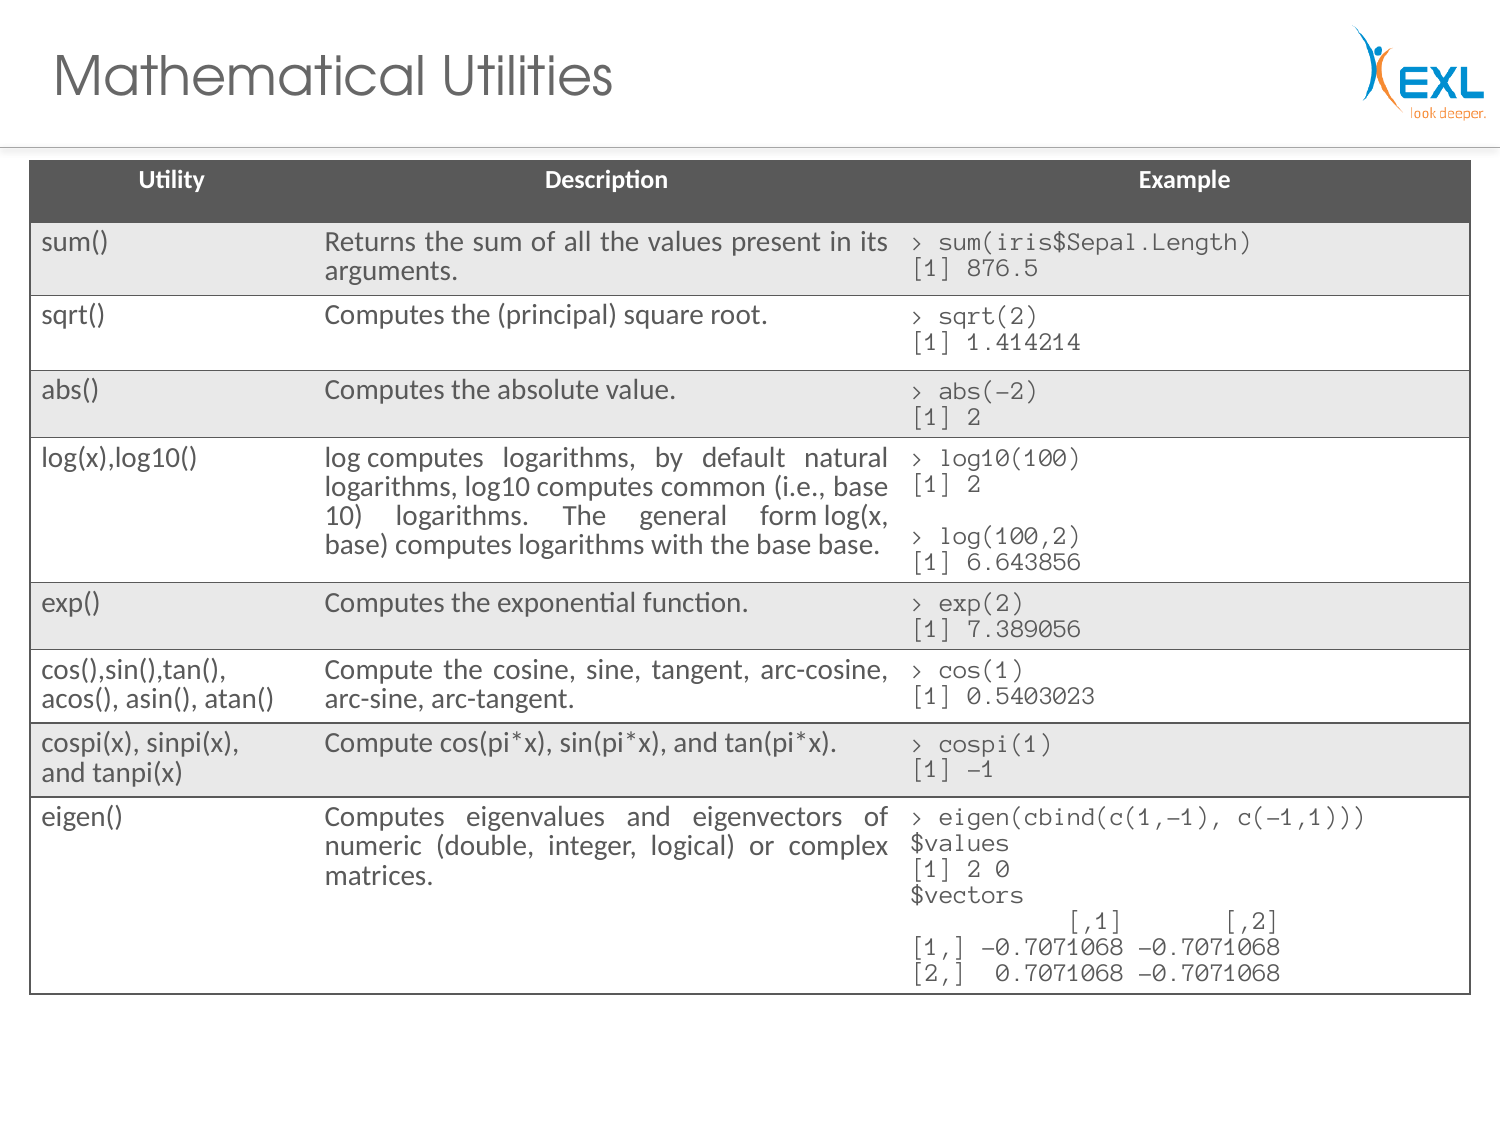

# Mathematical Utilities
| Utility | Description | Example |
| --- | --- | --- |
| sum() | Returns the sum of all the values present in its arguments. | > sum(iris$Sepal.Length) [1] 876.5 |
| sqrt() | Computes the (principal) square root. | > sqrt(2) [1] 1.414214 |
| abs() | Computes the absolute value. | > abs(-2) [1] 2 |
| log(x),log10() | log computes logarithms, by default natural logarithms, log10 computes common (i.e., base 10) logarithms. The general form log(x, base) computes logarithms with the base base. | > log10(100) [1] 2 > log(100,2) [1] 6.643856 |
| exp() | Computes the exponential function. | > exp(2) [1] 7.389056 |
| cos(),sin(),tan(), acos(), asin(), atan() | Compute the cosine, sine, tangent, arc-cosine, arc-sine, arc-tangent. | > cos(1) [1] 0.5403023 |
| cospi(x), sinpi(x), and tanpi(x) | Compute cos(pi\*x), sin(pi\*x), and tan(pi\*x). | > cospi(1) [1] -1 |
| eigen() | Computes eigenvalues and eigenvectors of numeric (double, integer, logical) or complex matrices. | > eigen(cbind(c(1,-1), c(-1,1))) $values [1] 2 0 $vectors [,1] [,2] [1,] -0.7071068 -0.7071068 [2,] 0.7071068 -0.7071068 |